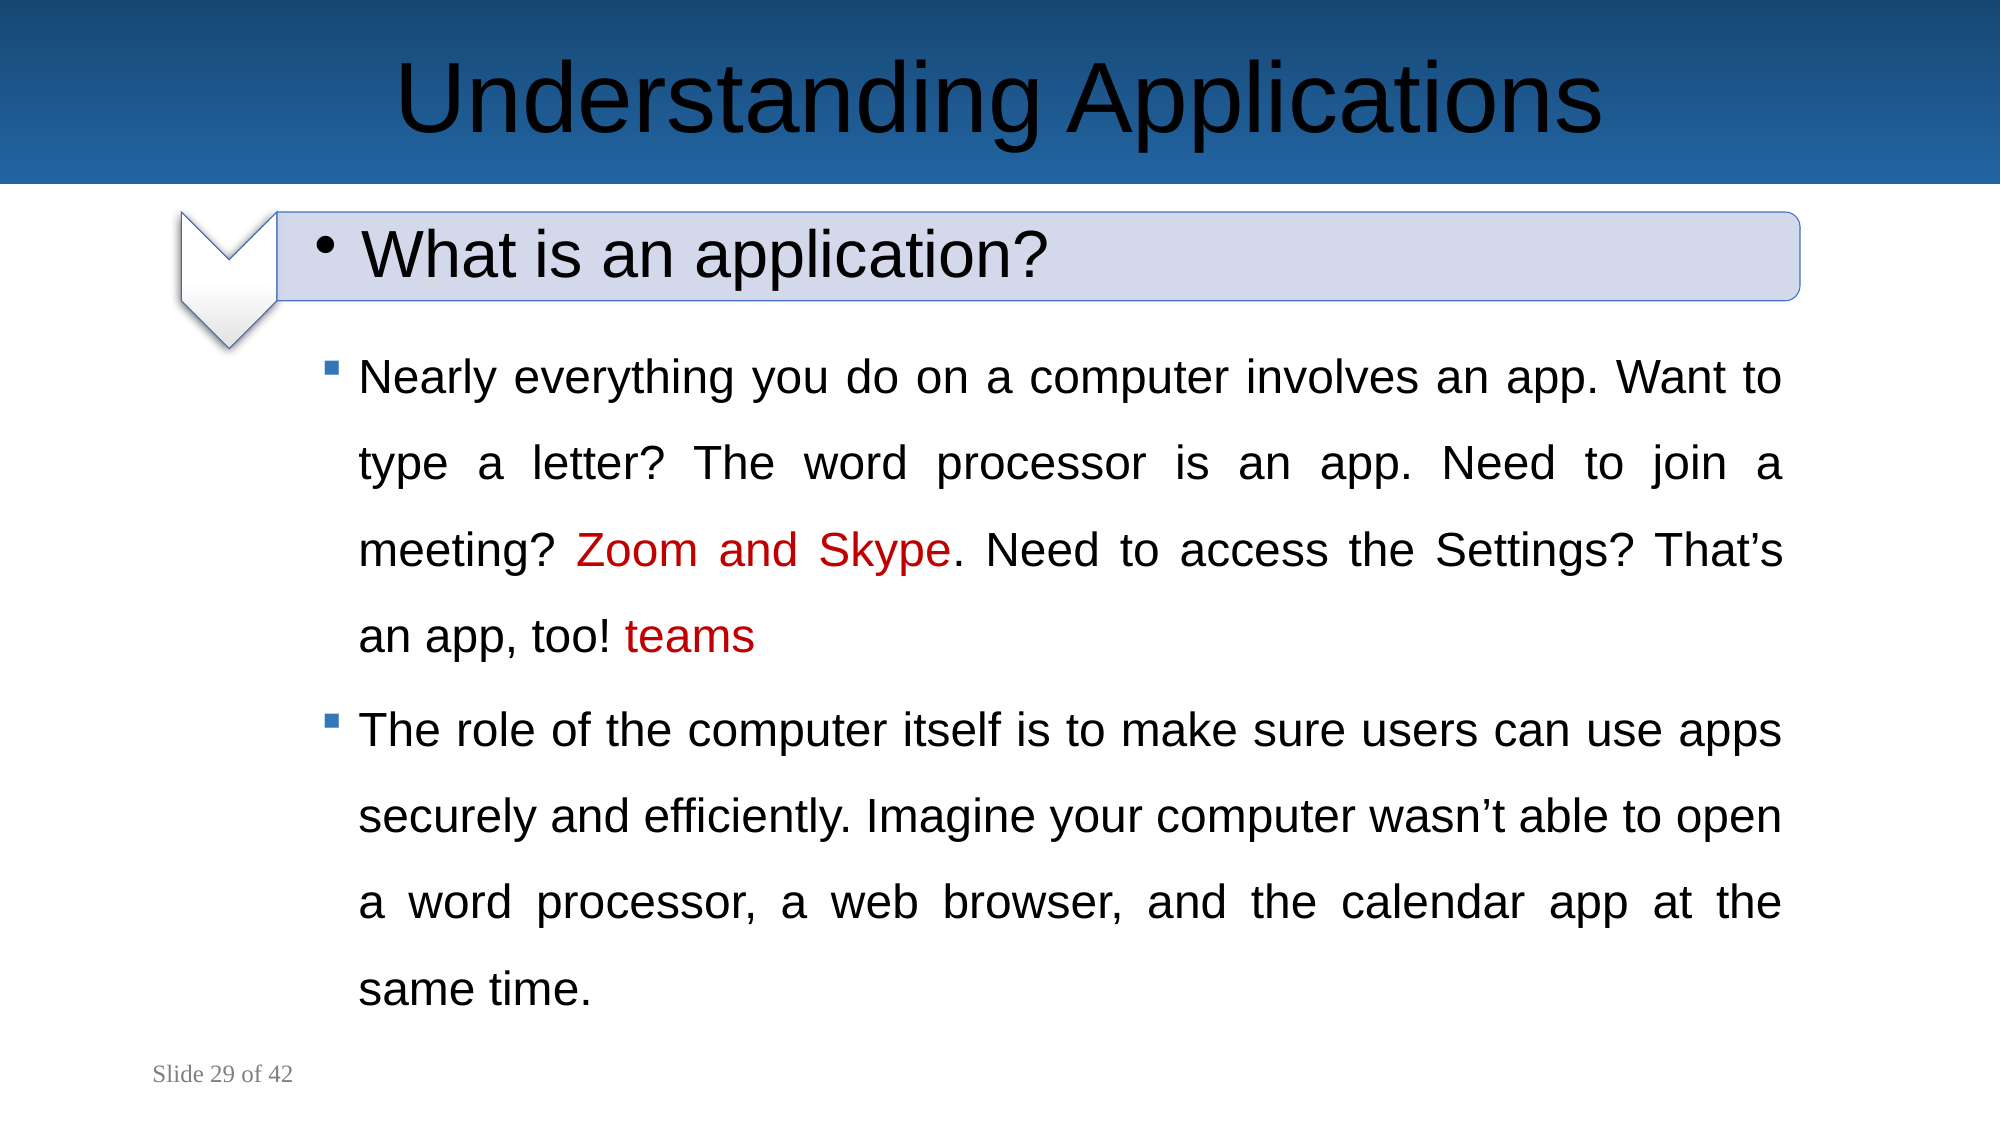

Understanding Applications

What is an application?
Nearly everything you do on a computer involves an app. Want to type a letter? The word processor is an app. Need to join a meeting? Zoom and Skype. Need to access the Settings? That’s an app, too! teams
The role of the computer itself is to make sure users can use apps securely and efficiently. Imagine your computer wasn’t able to open a word processor, a web browser, and the calendar app at the same time.

Slide 29 of 42